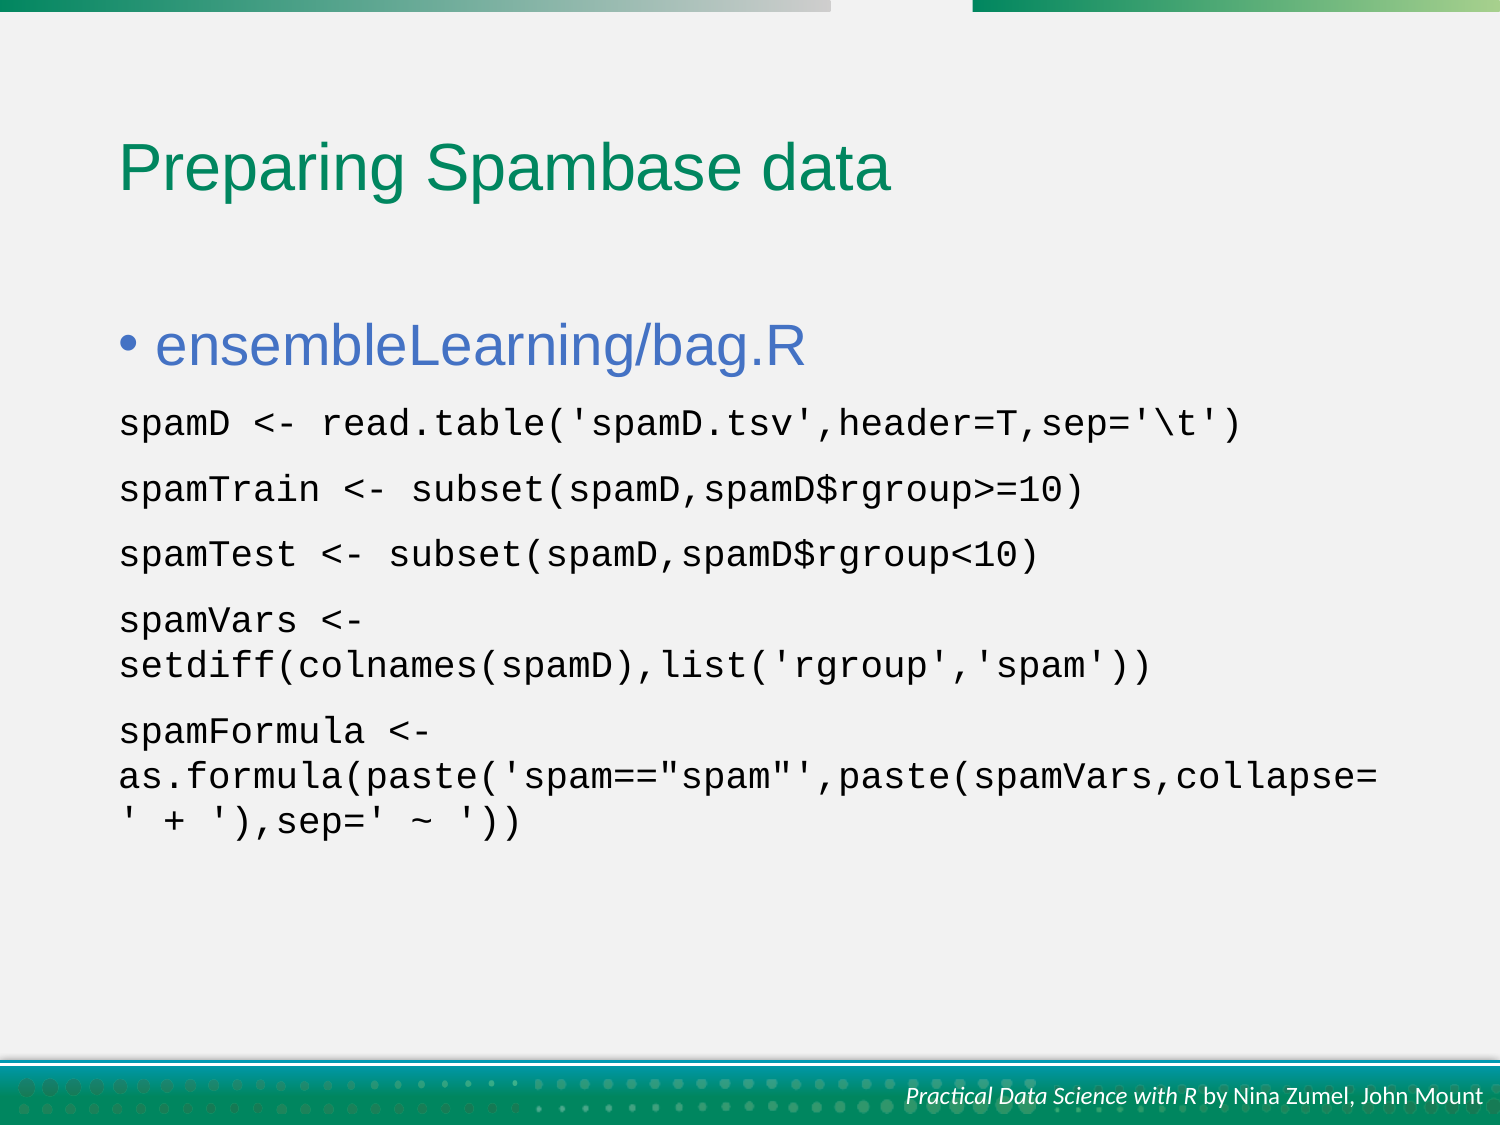

# Preparing Spambase data
ensembleLearning/bag.R
spamD <- read.table('spamD.tsv',header=T,sep='\t')
spamTrain <- subset(spamD,spamD$rgroup>=10)
spamTest <- subset(spamD,spamD$rgroup<10)
spamVars <- setdiff(colnames(spamD),list('rgroup','spam'))
spamFormula <- as.formula(paste('spam=="spam"',paste(spamVars,collapse=' + '),sep=' ~ '))
Practical Data Science with R by Nina Zumel, John Mount